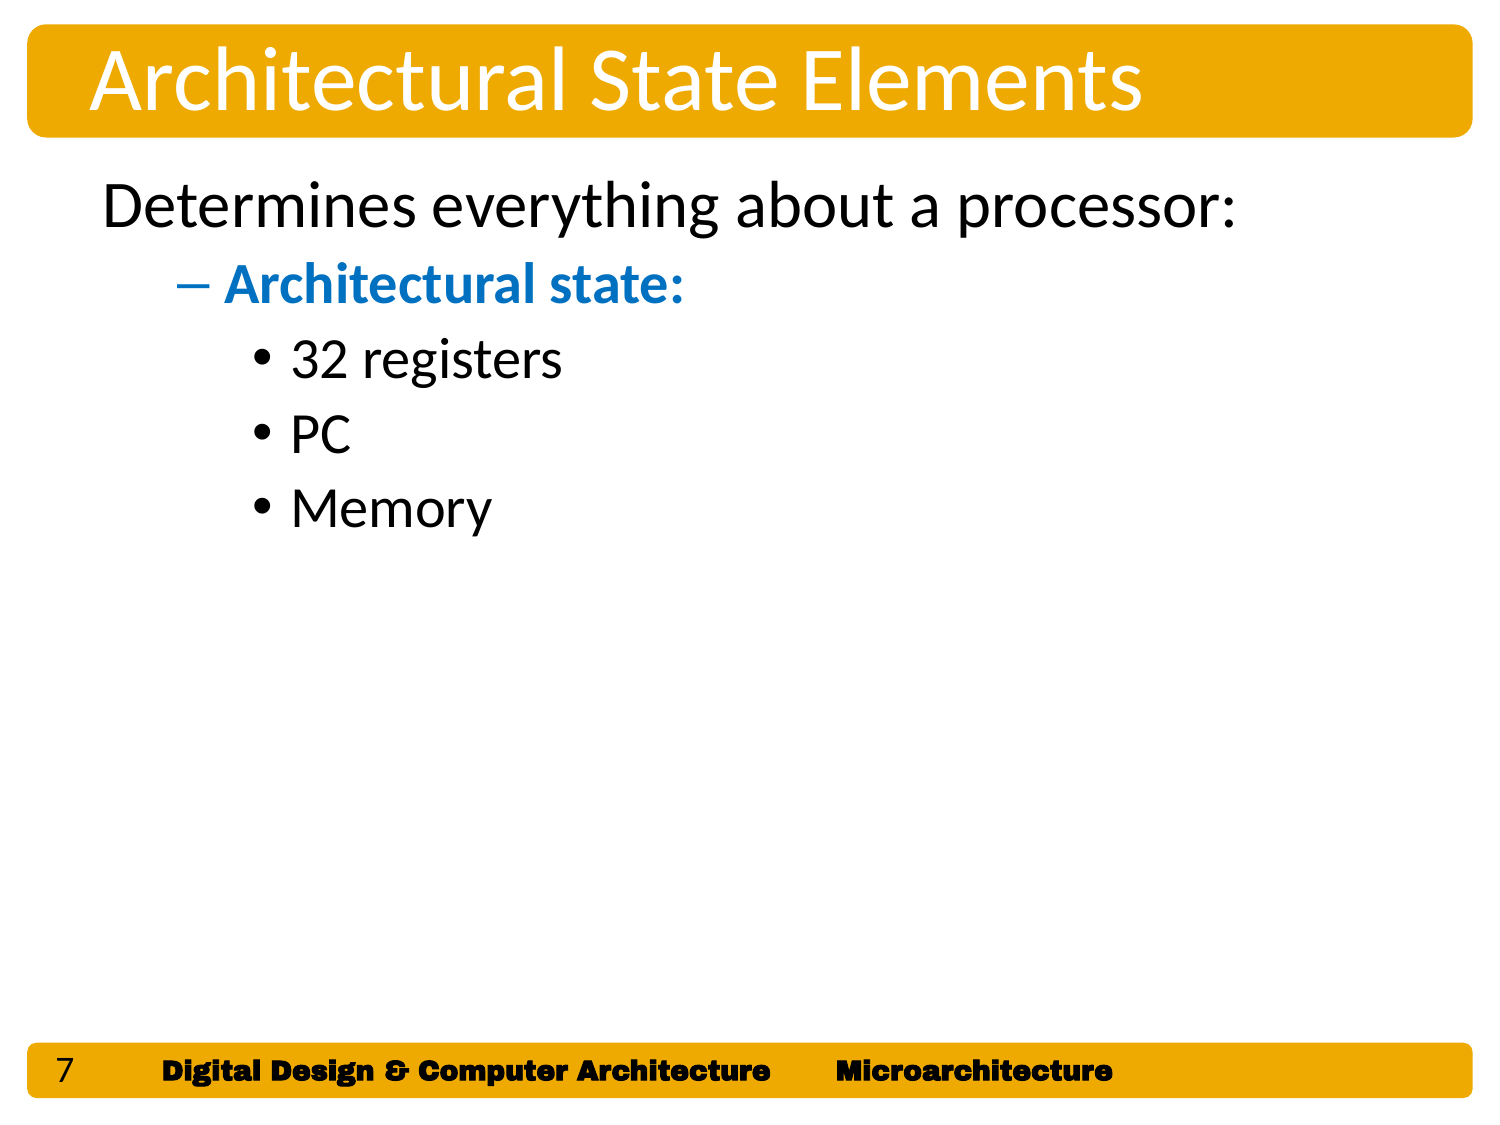

Architectural State Elements
Determines everything about a processor:
Architectural state:
32 registers
PC
Memory

7